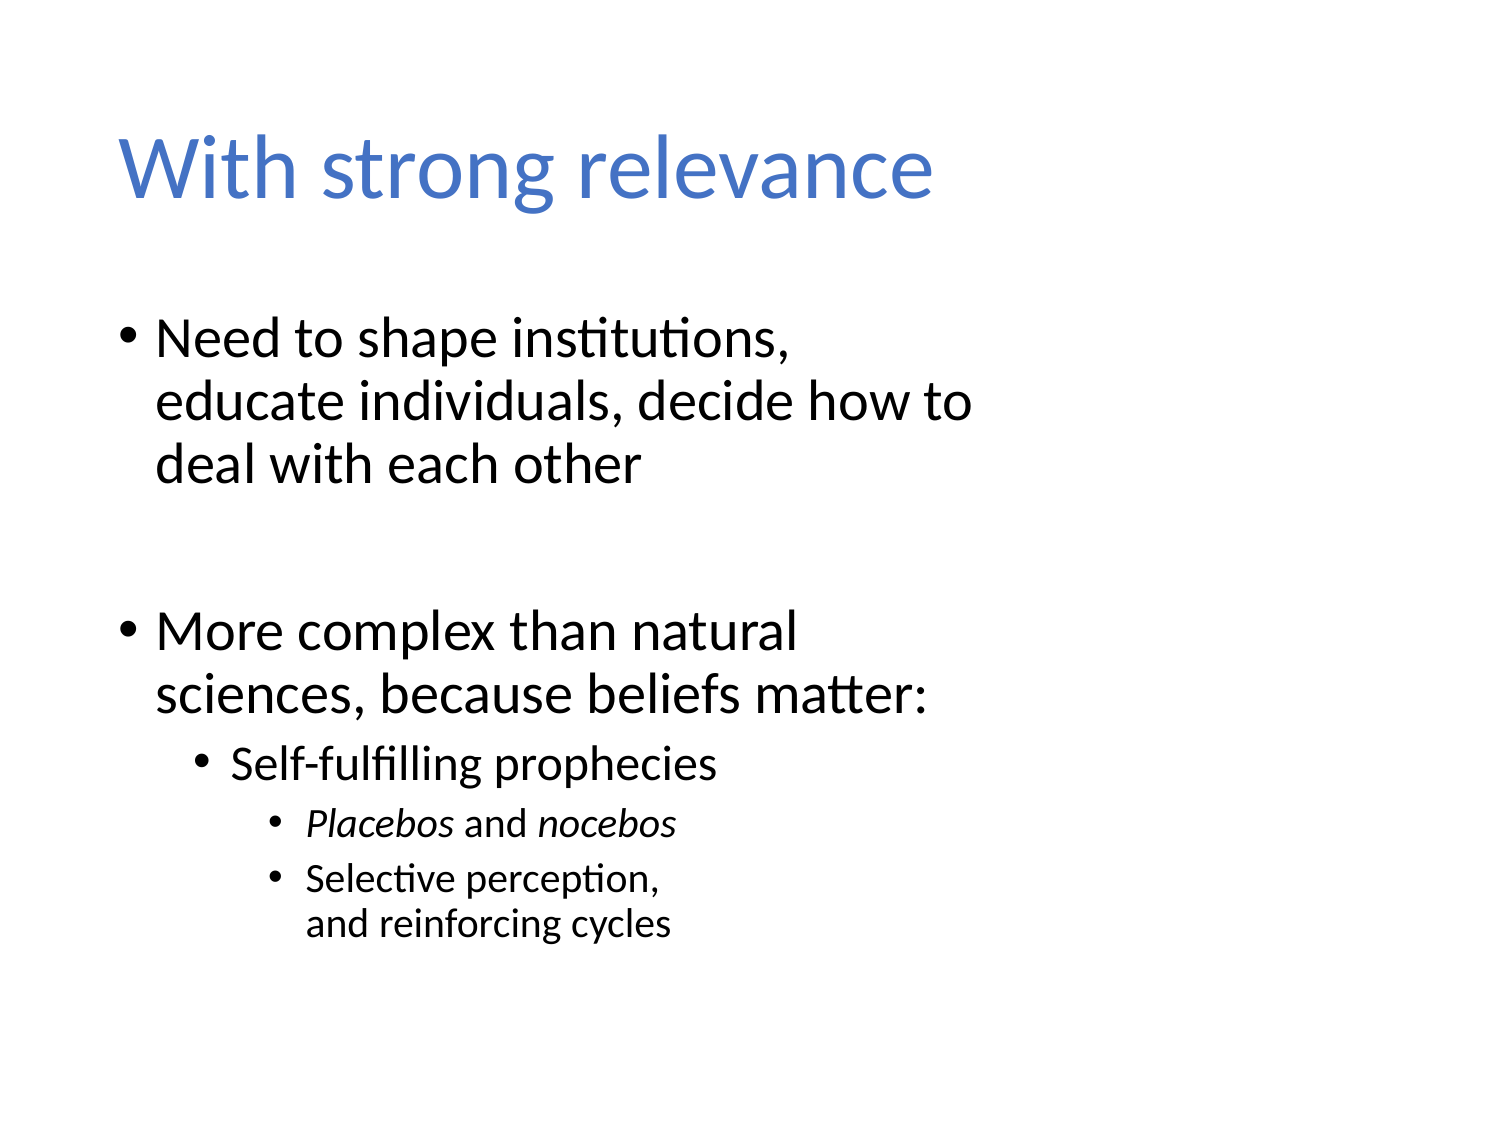

# With strong relevance
Need to shape institutions, educate individuals, decide how to deal with each other

More complex than natural sciences, because beliefs matter:
Self-fulfilling prophecies
Placebos and nocebos
Selective perception,
and reinforcing cycles